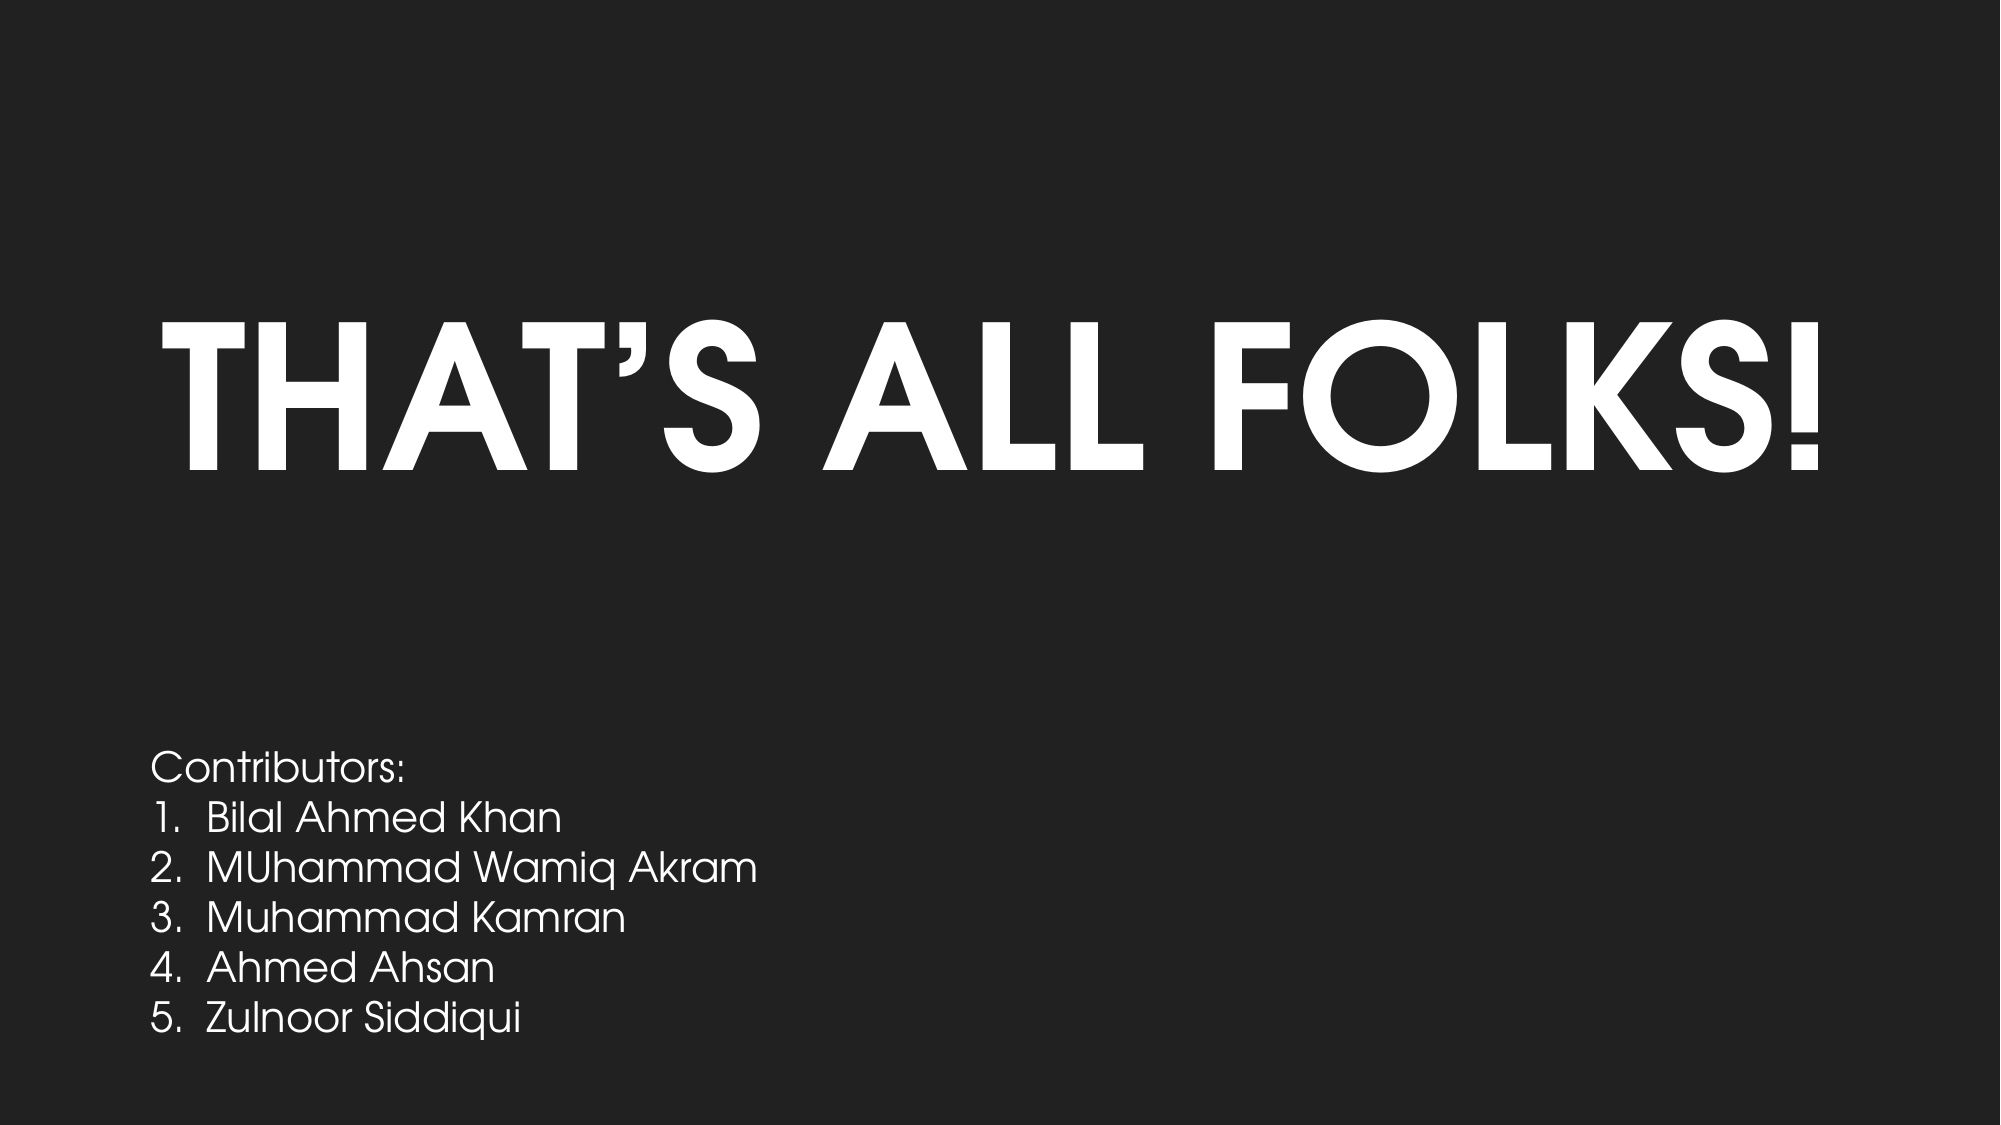

THAT’S ALL FOLKS!
Contributors:
Bilal Ahmed Khan
MUhammad Wamiq Akram
Muhammad Kamran
Ahmed Ahsan
Zulnoor Siddiqui